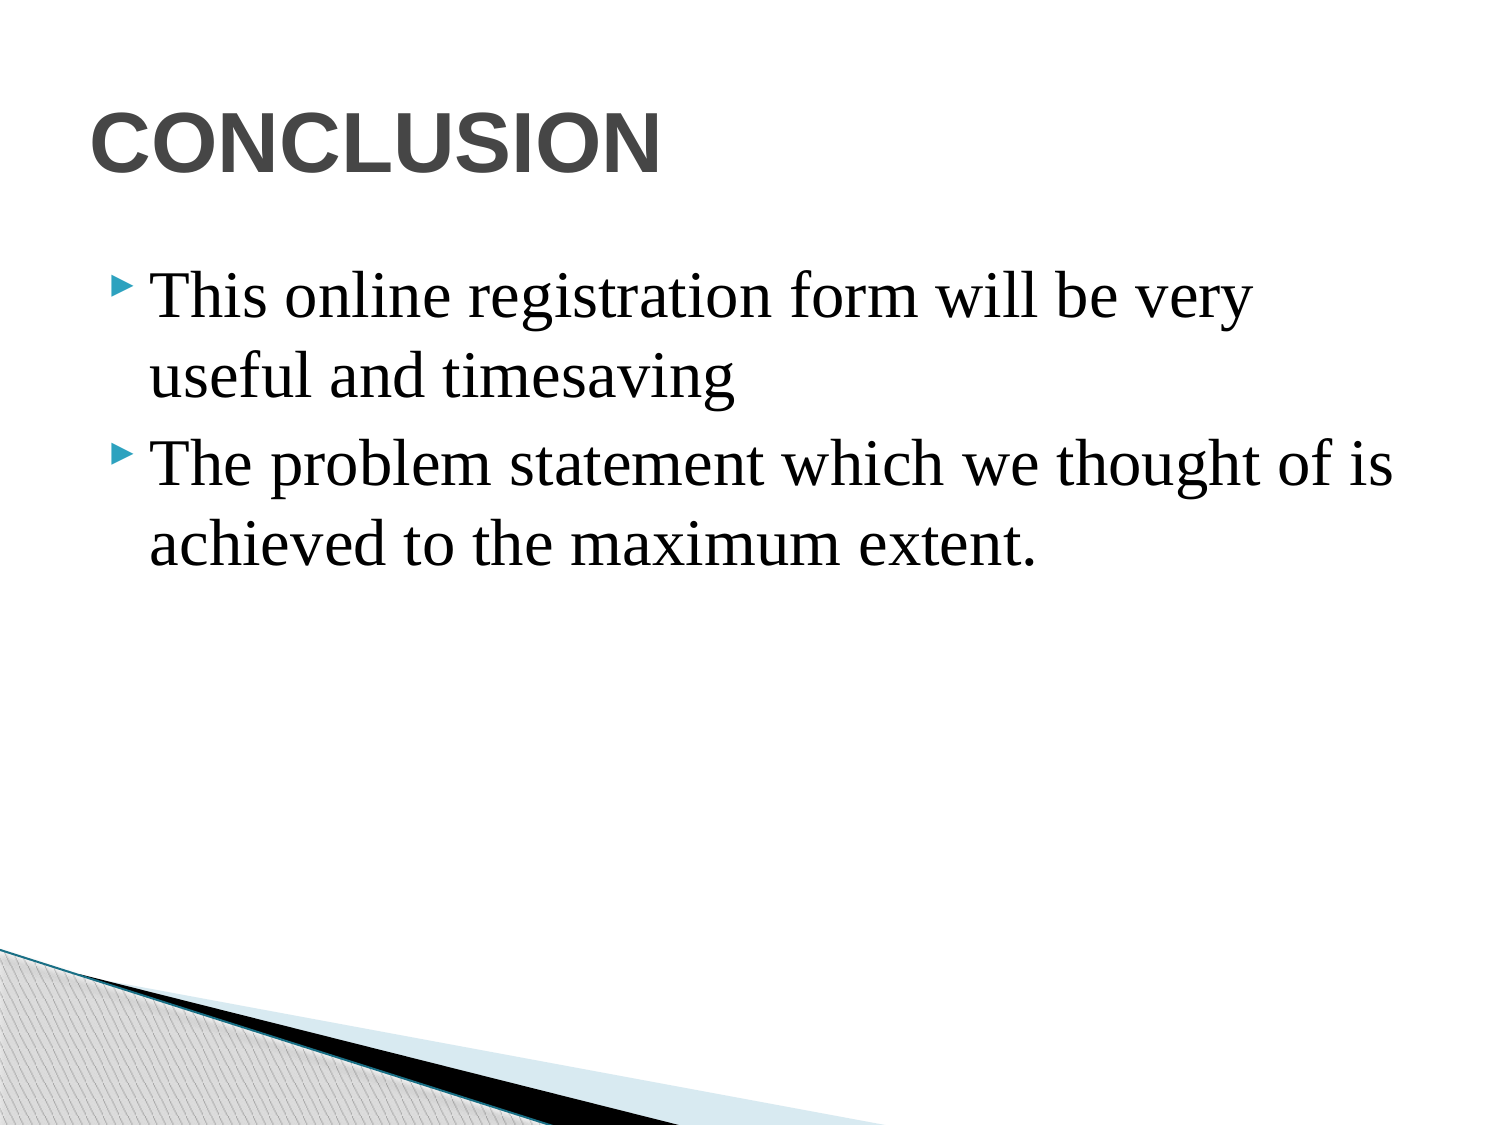

# CONCLUSION
This online registration form will be very useful and timesaving
The problem statement which we thought of is achieved to the maximum extent.